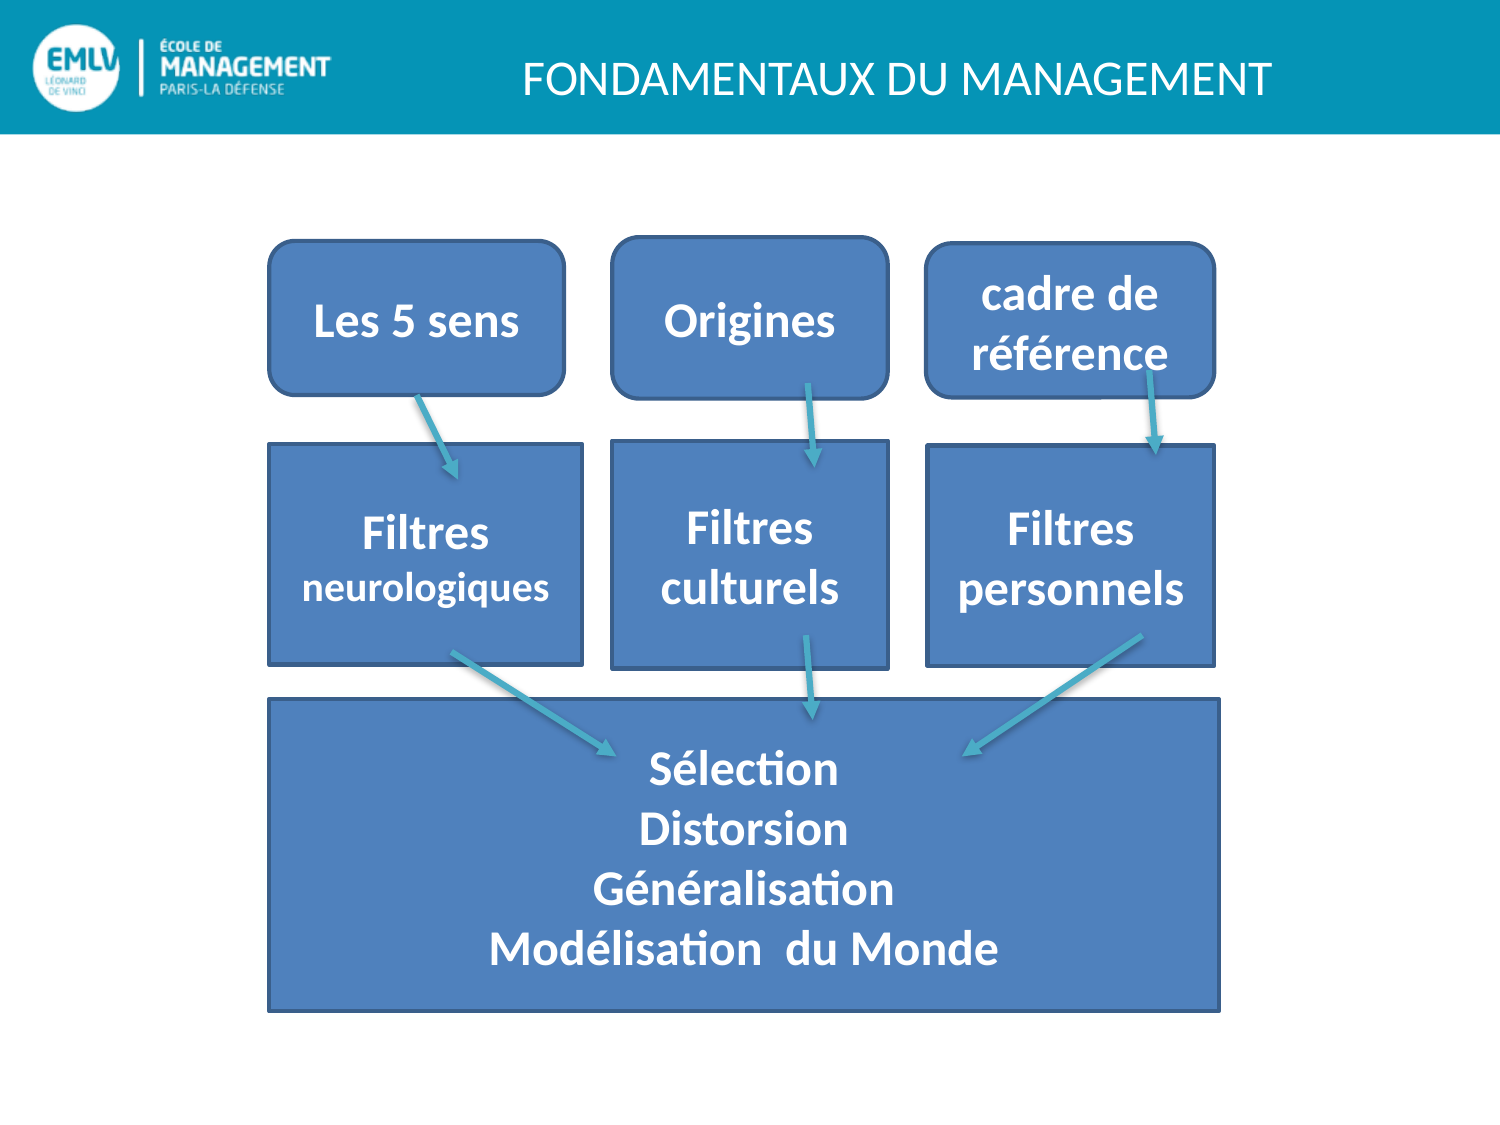

Origines
Les 5 sens
cadre de référence
Filtres culturels
Filtres neurologiques
Filtres personnels
Sélection
Distorsion
Généralisation
Modélisation  du Monde